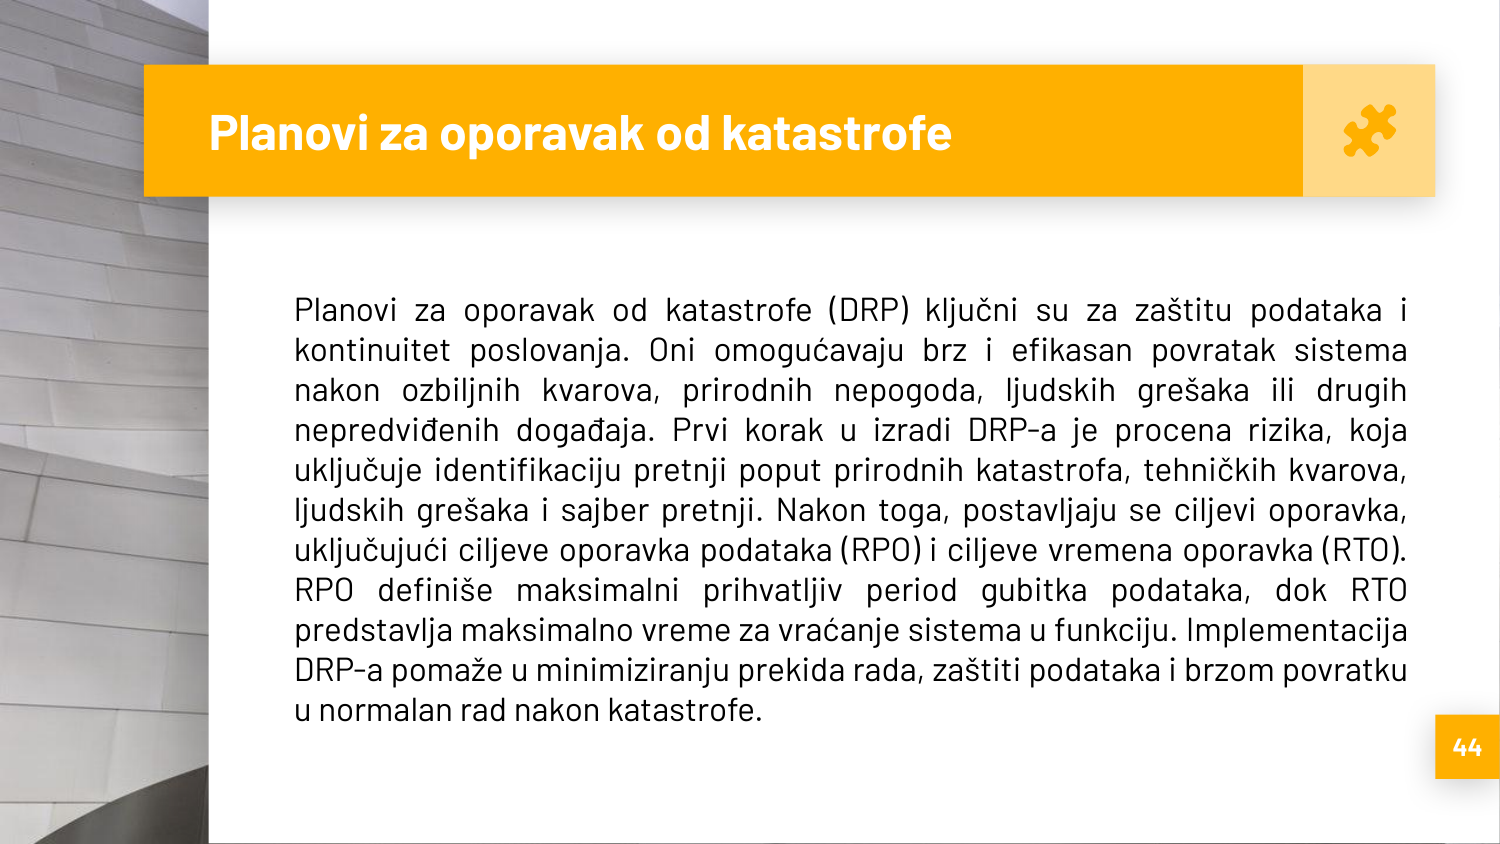

Planovi za oporavak od katastrofe

Planovi za oporavak od katastrofe (DRP) ključni su za zaštitu podataka i kontinuitet poslovanja. Oni omogućavaju brz i efikasan povratak sistema nakon ozbiljnih kvarova, prirodnih nepogoda, ljudskih grešaka ili drugih nepredviđenih događaja. Prvi korak u izradi DRP-a je procena rizika, koja uključuje identifikaciju pretnji poput prirodnih katastrofa, tehničkih kvarova, ljudskih grešaka i sajber pretnji. Nakon toga, postavljaju se ciljevi oporavka, uključujući ciljeve oporavka podataka (RPO) i ciljeve vremena oporavka (RTO). RPO definiše maksimalni prihvatljiv period gubitka podataka, dok RTO predstavlja maksimalno vreme za vraćanje sistema u funkciju. Implementacija DRP-a pomaže u minimiziranju prekida rada, zaštiti podataka i brzom povratku u normalan rad nakon katastrofe.

44